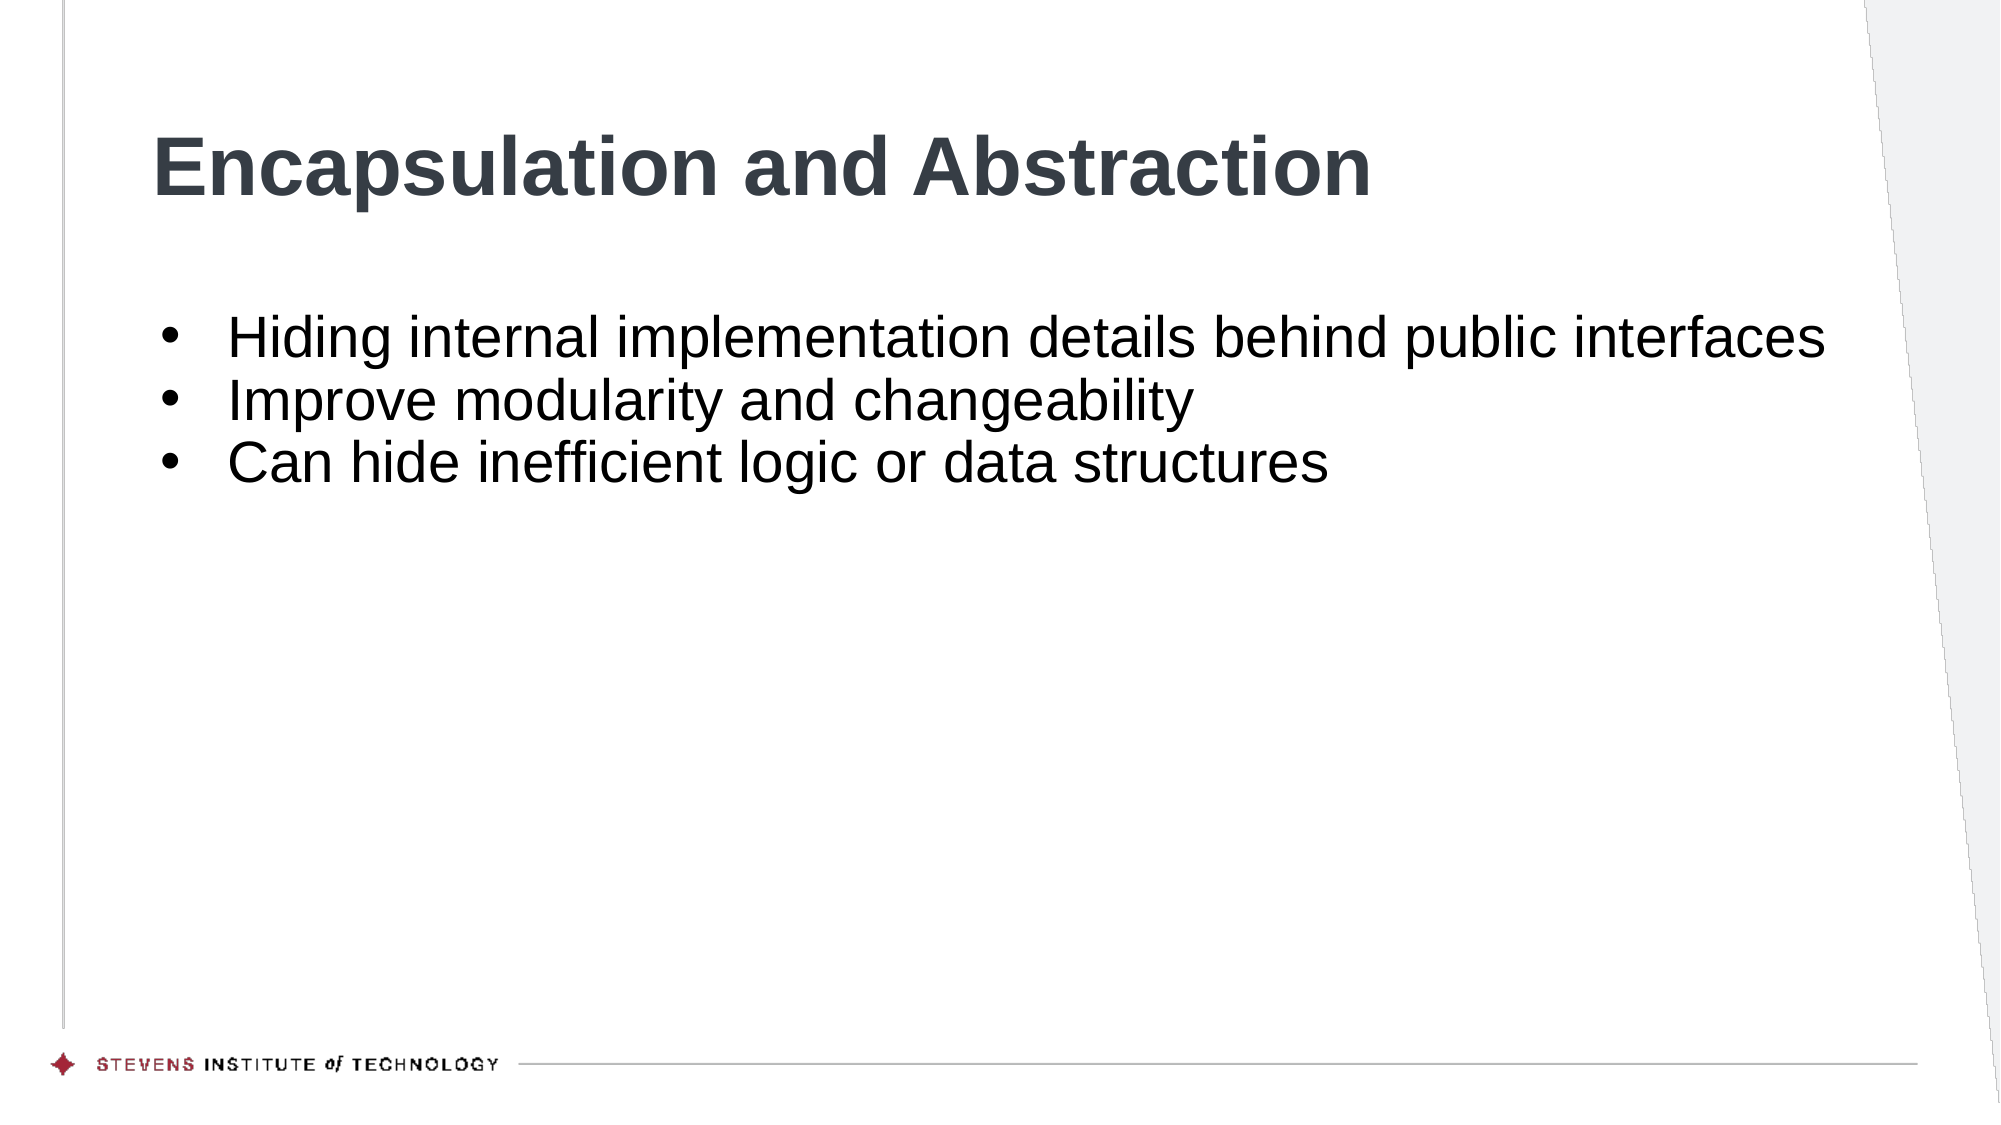

# Encapsulation and Abstraction
Hiding internal implementation details behind public interfaces
Improve modularity and changeability
Can hide inefficient logic or data structures